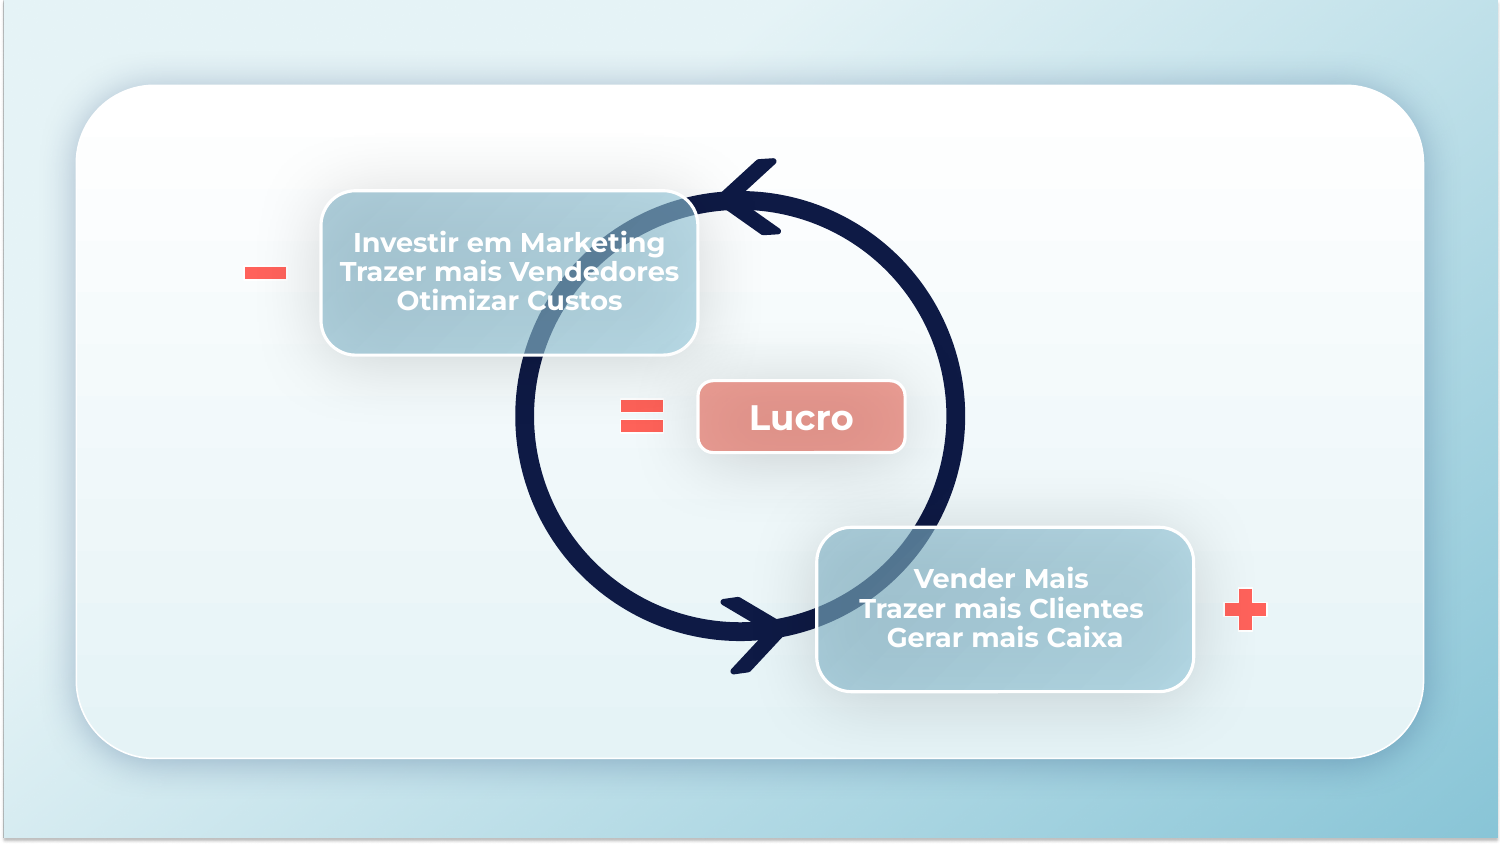

Investir em Marketing
Trazer mais Vendedores
Otimizar Custos

Lucro

Vender Mais
Trazer mais Clientes
Gerar mais Caixa